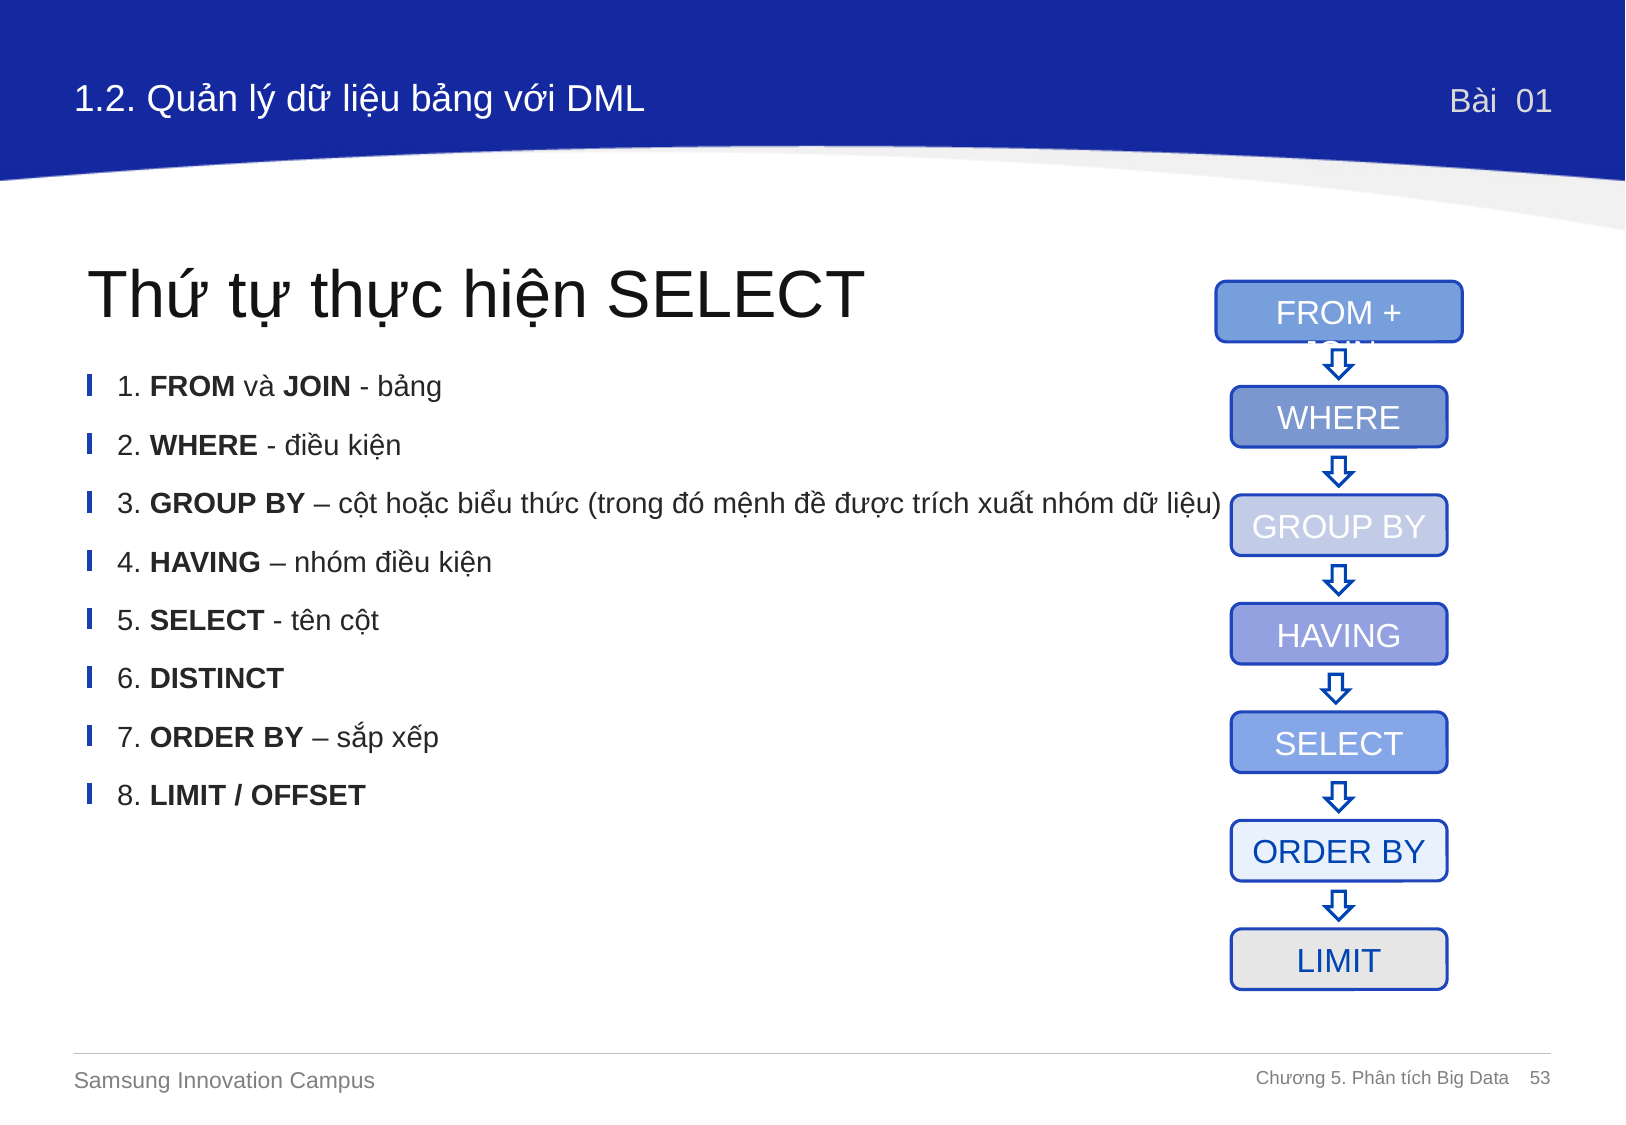

1.2. Quản lý dữ liệu bảng với DML
Bài  01
Thứ tự thực hiện SELECT
FROM + JOIN

1. FROM và JOIN - bảng
2. WHERE - điều kiện
3. GROUP BY – cột hoặc biểu thức (trong đó mệnh đề được trích xuất nhóm dữ liệu)
4. HAVING – nhóm điều kiện
5. SELECT - tên cột
6. DISTINCT
7. ORDER BY – sắp xếp
8. LIMIT / OFFSET
WHERE

GROUP BY

HAVING

SELECT

ORDER BY

LIMIT